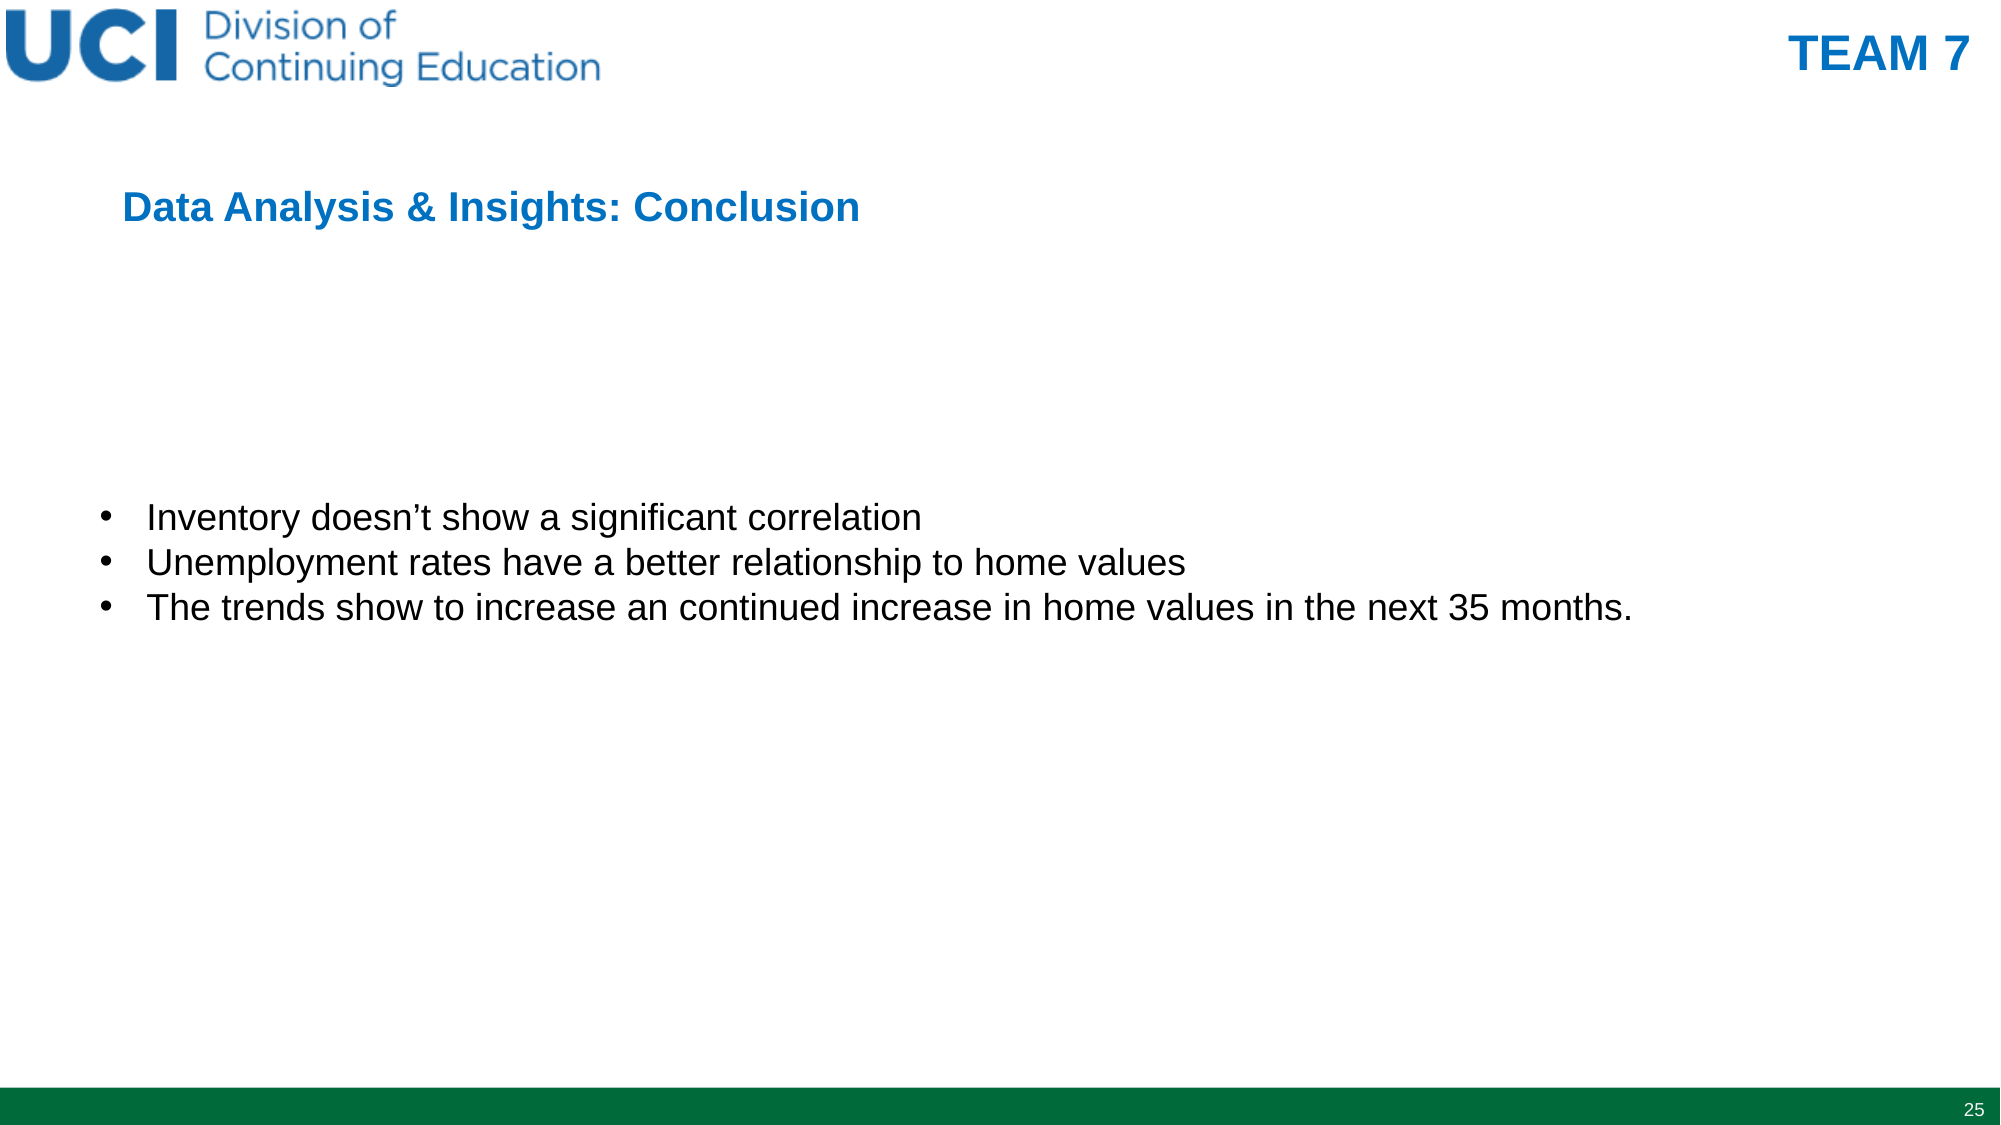

Data Analysis & Insights: Conclusion

Inventory doesn’t show a significant correlation
Unemployment rates have a better relationship to home values
The trends show to increase an continued increase in home values in the next 35 months.
25